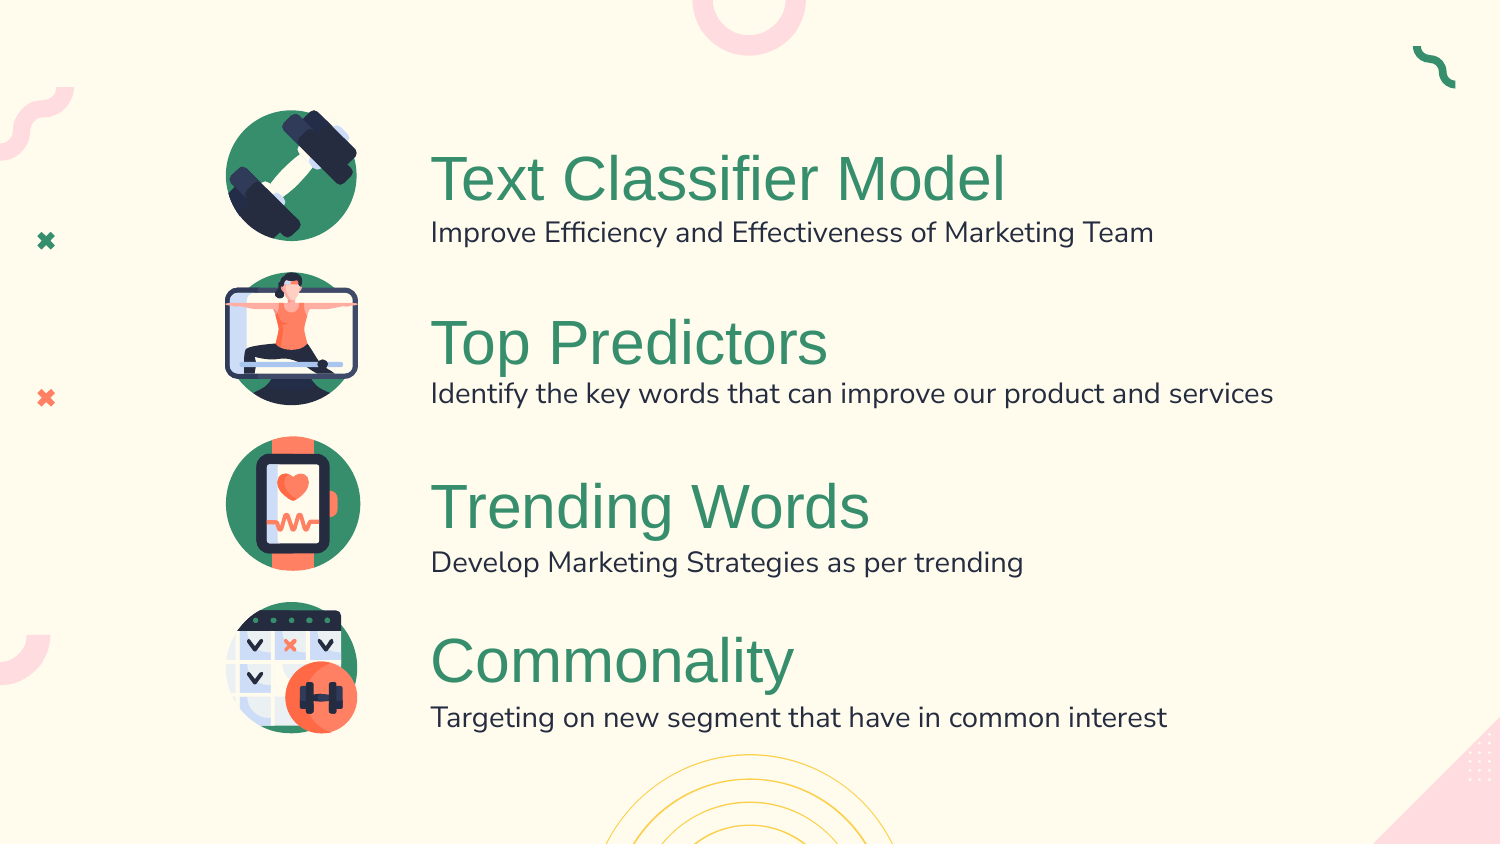

Text Classifier Model
Improve Efficiency and Effectiveness of Marketing Team

Top Predictors
Identify the key words that can improve our product and services

Trending Words
Develop Marketing Strategies as per trending

Commonality
Targeting on new segment that have in common interest